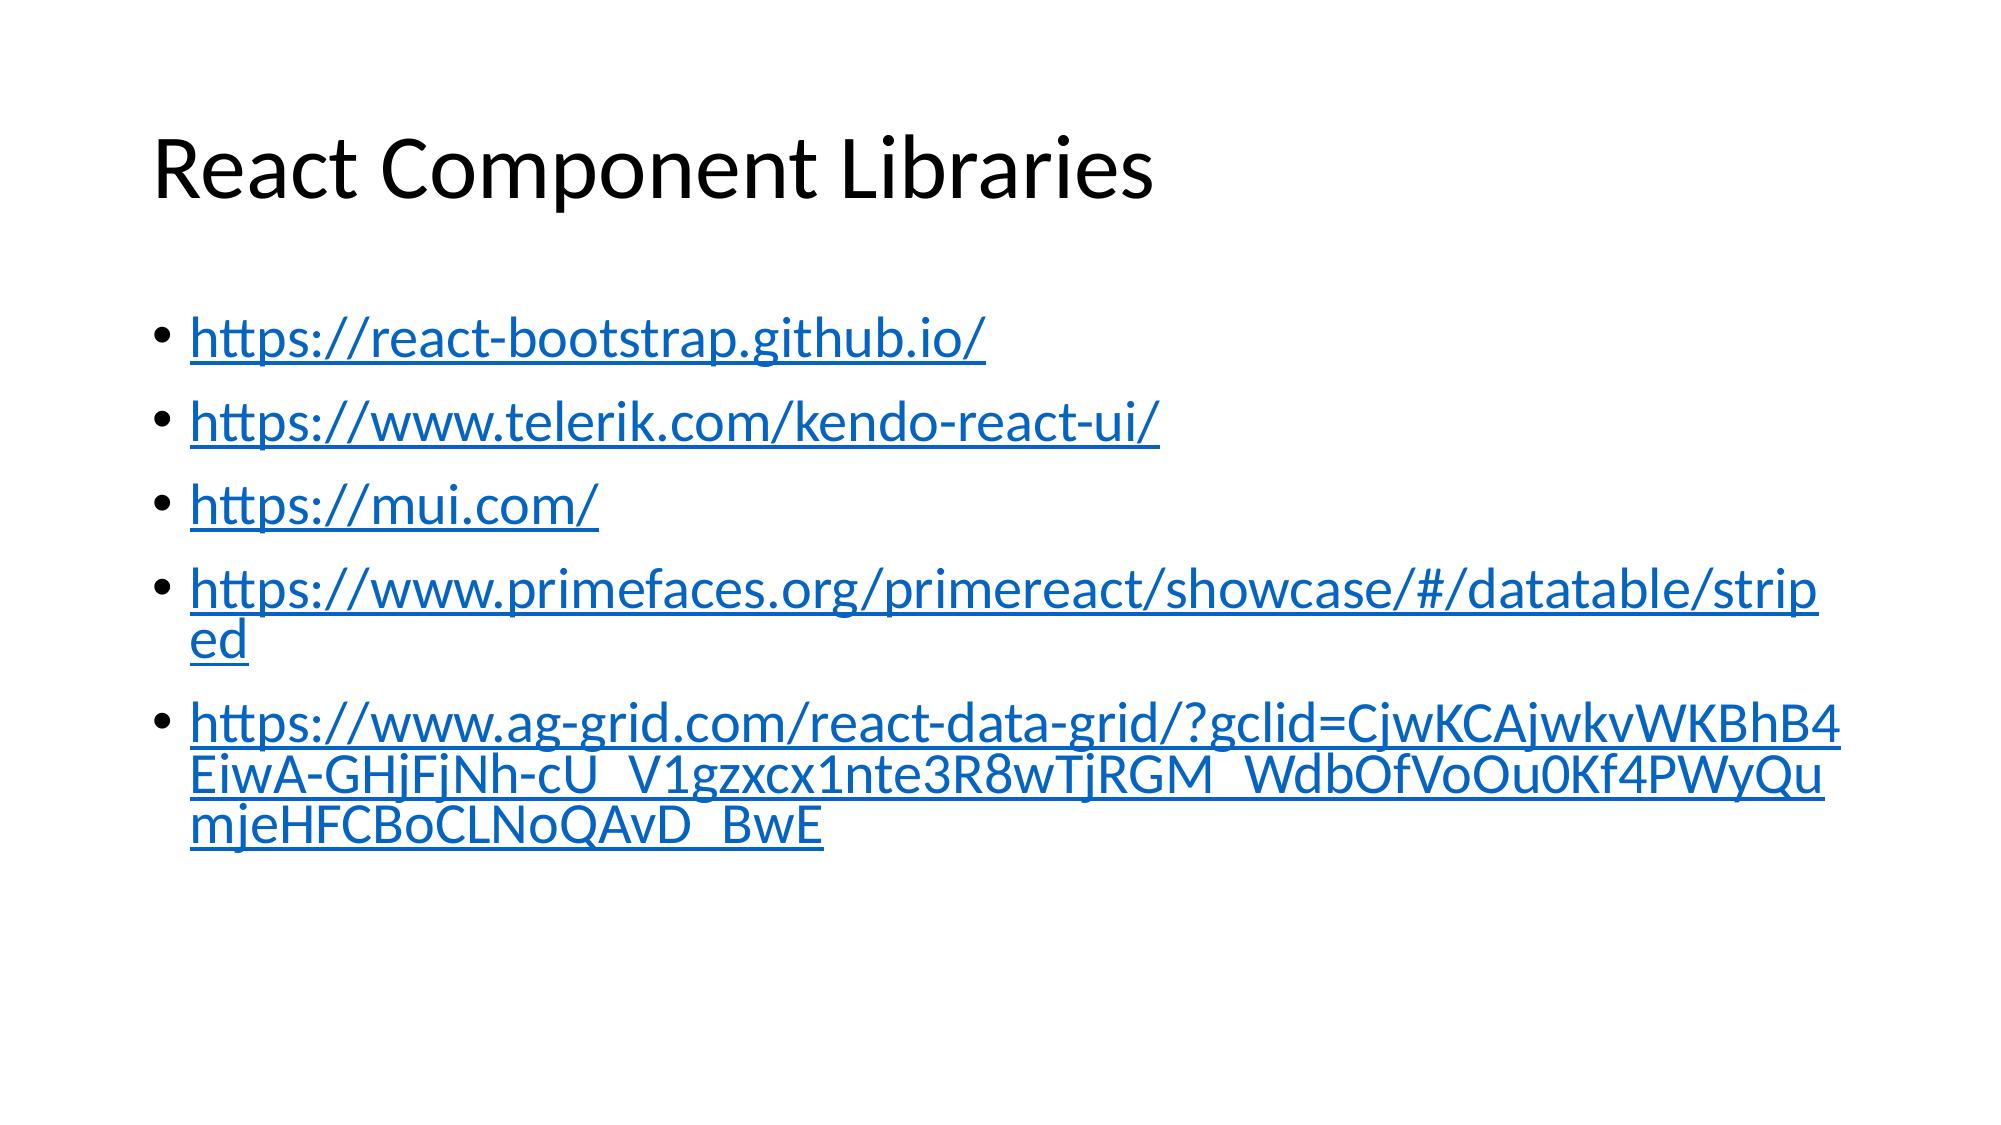

# React Component Libraries
https://react-bootstrap.github.io/
https://www.telerik.com/kendo-react-ui/
https://mui.com/
https://www.primefaces.org/primereact/showcase/#/datatable/striped
https://www.ag-grid.com/react-data-grid/?gclid=CjwKCAjwkvWKBhB4EiwA-GHjFjNh-cU_V1gzxcx1nte3R8wTjRGM_WdbOfVoOu0Kf4PWyQumjeHFCBoCLNoQAvD_BwE